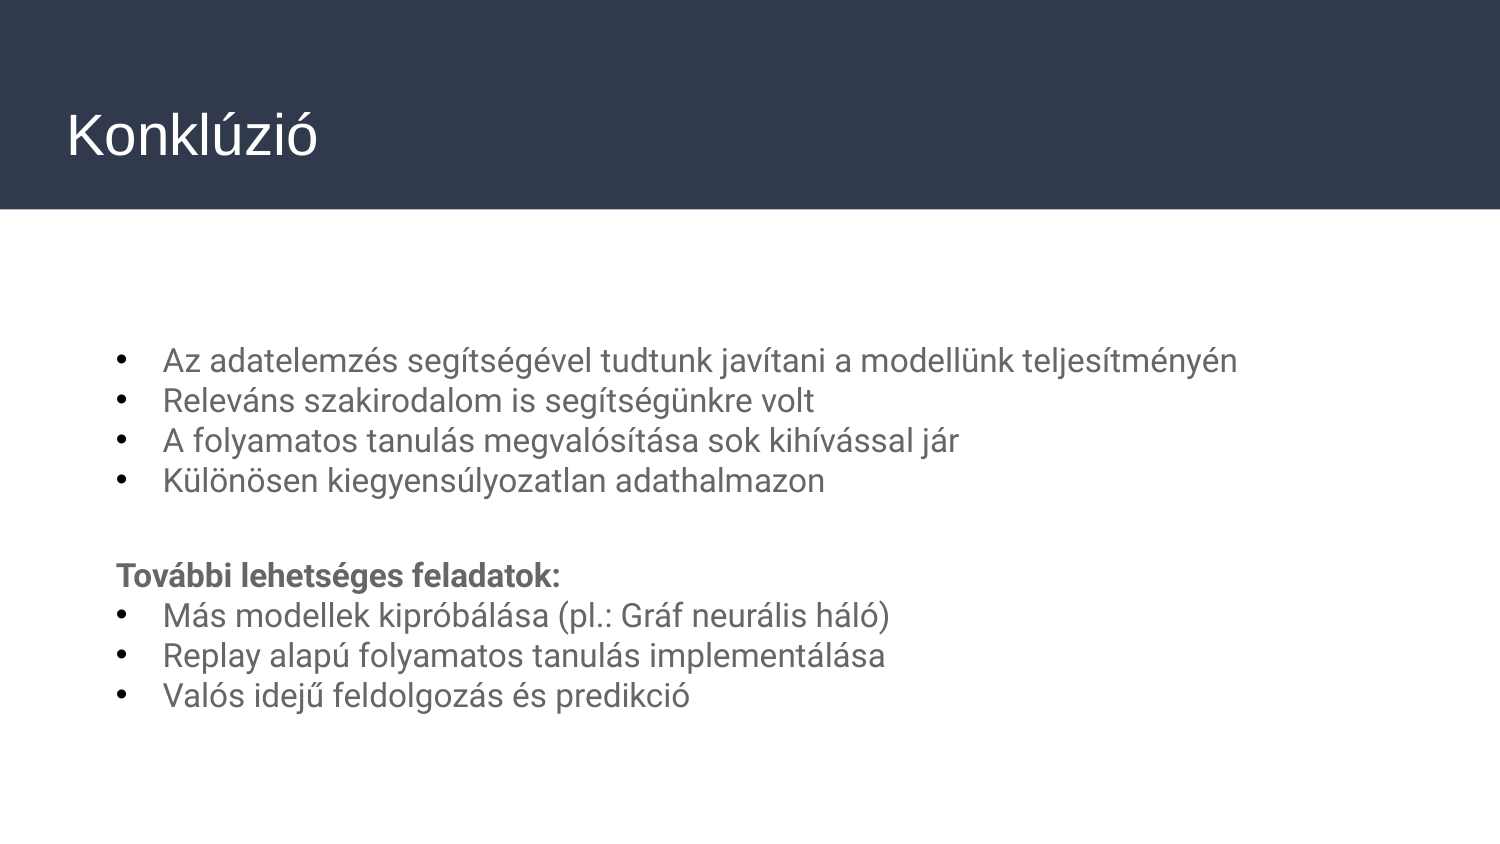

# Konklúzió
Az adatelemzés segítségével tudtunk javítani a modellünk teljesítményén
Releváns szakirodalom is segítségünkre volt
A folyamatos tanulás megvalósítása sok kihívással jár
Különösen kiegyensúlyozatlan adathalmazon
További lehetséges feladatok:
Más modellek kipróbálása (pl.: Gráf neurális háló)
Replay alapú folyamatos tanulás implementálása
Valós idejű feldolgozás és predikció